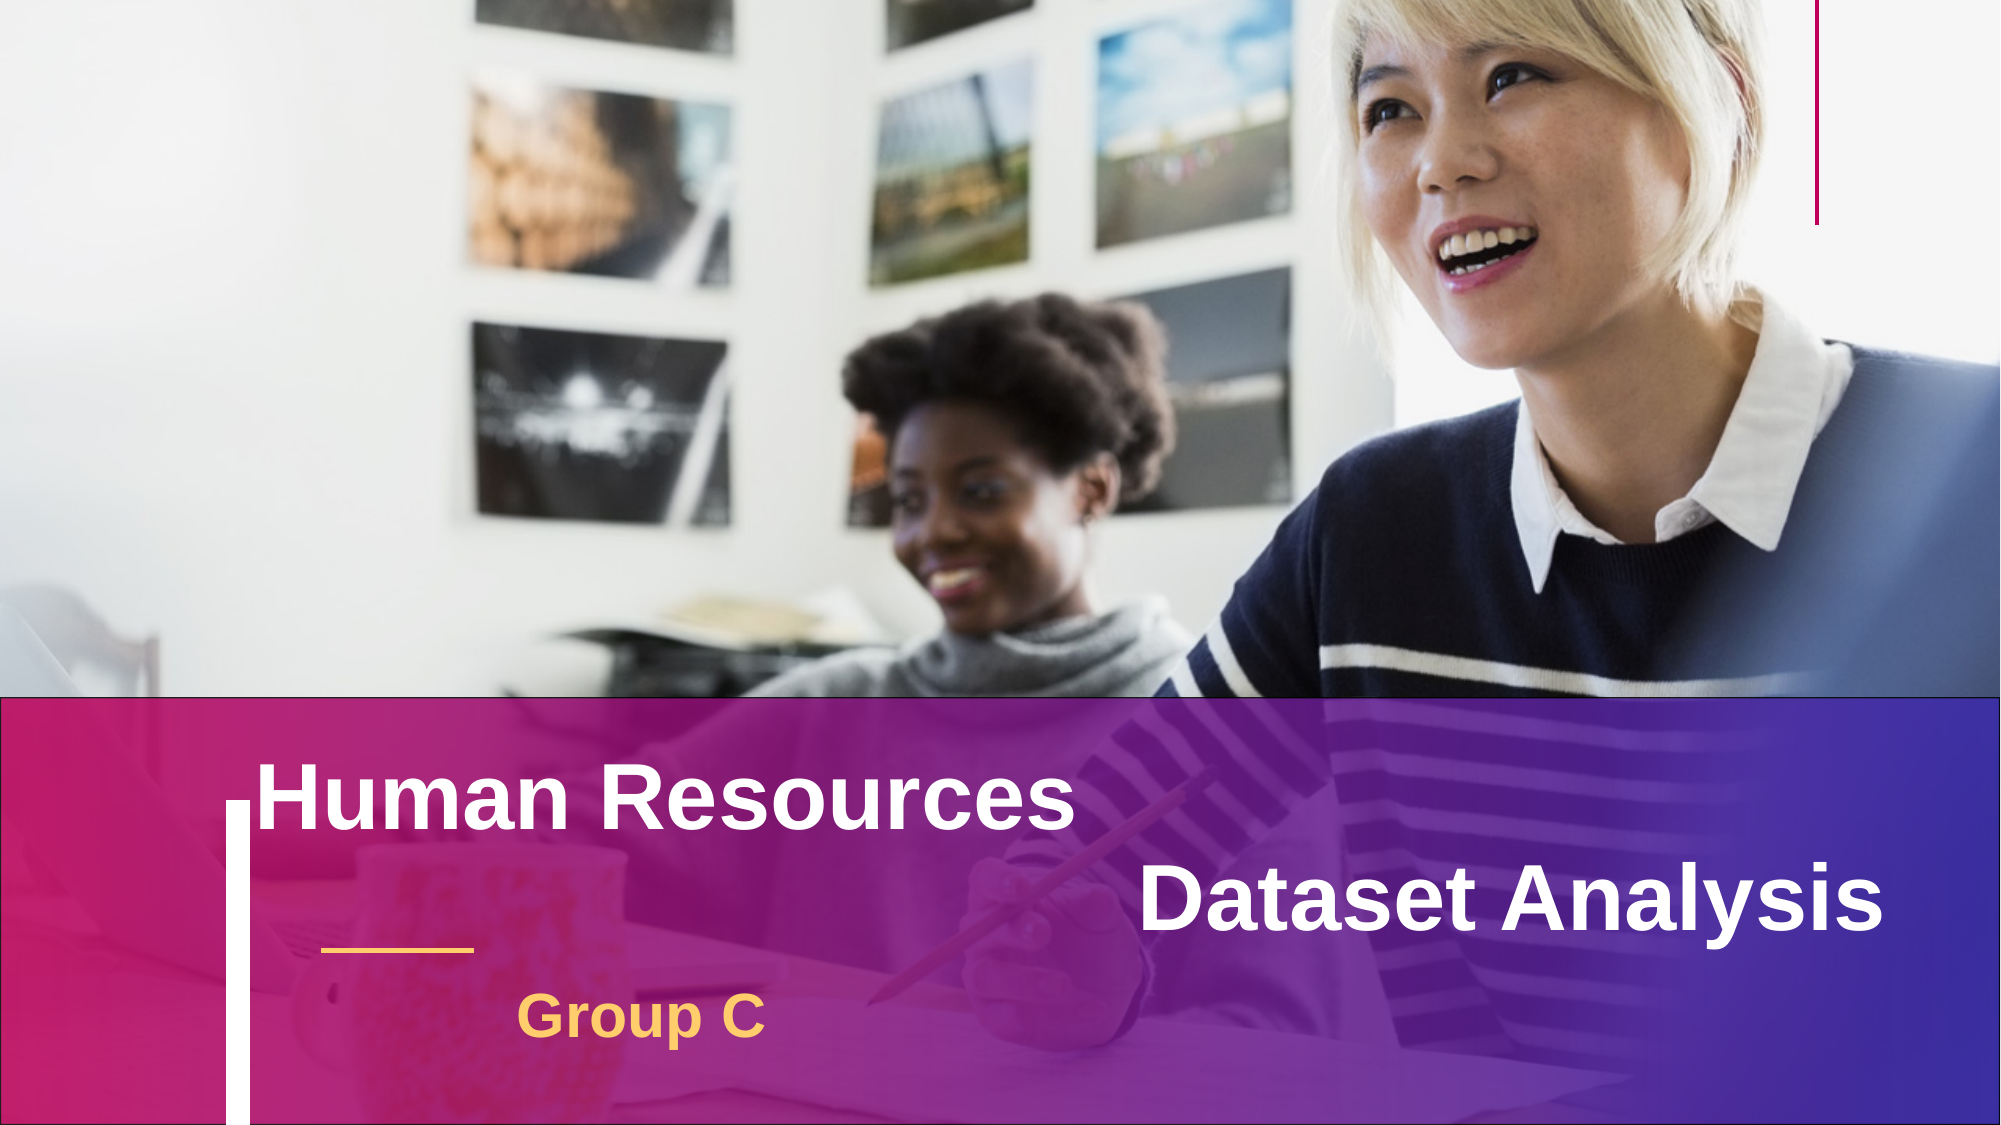

# Human Resources Dataset Analysis
Group C